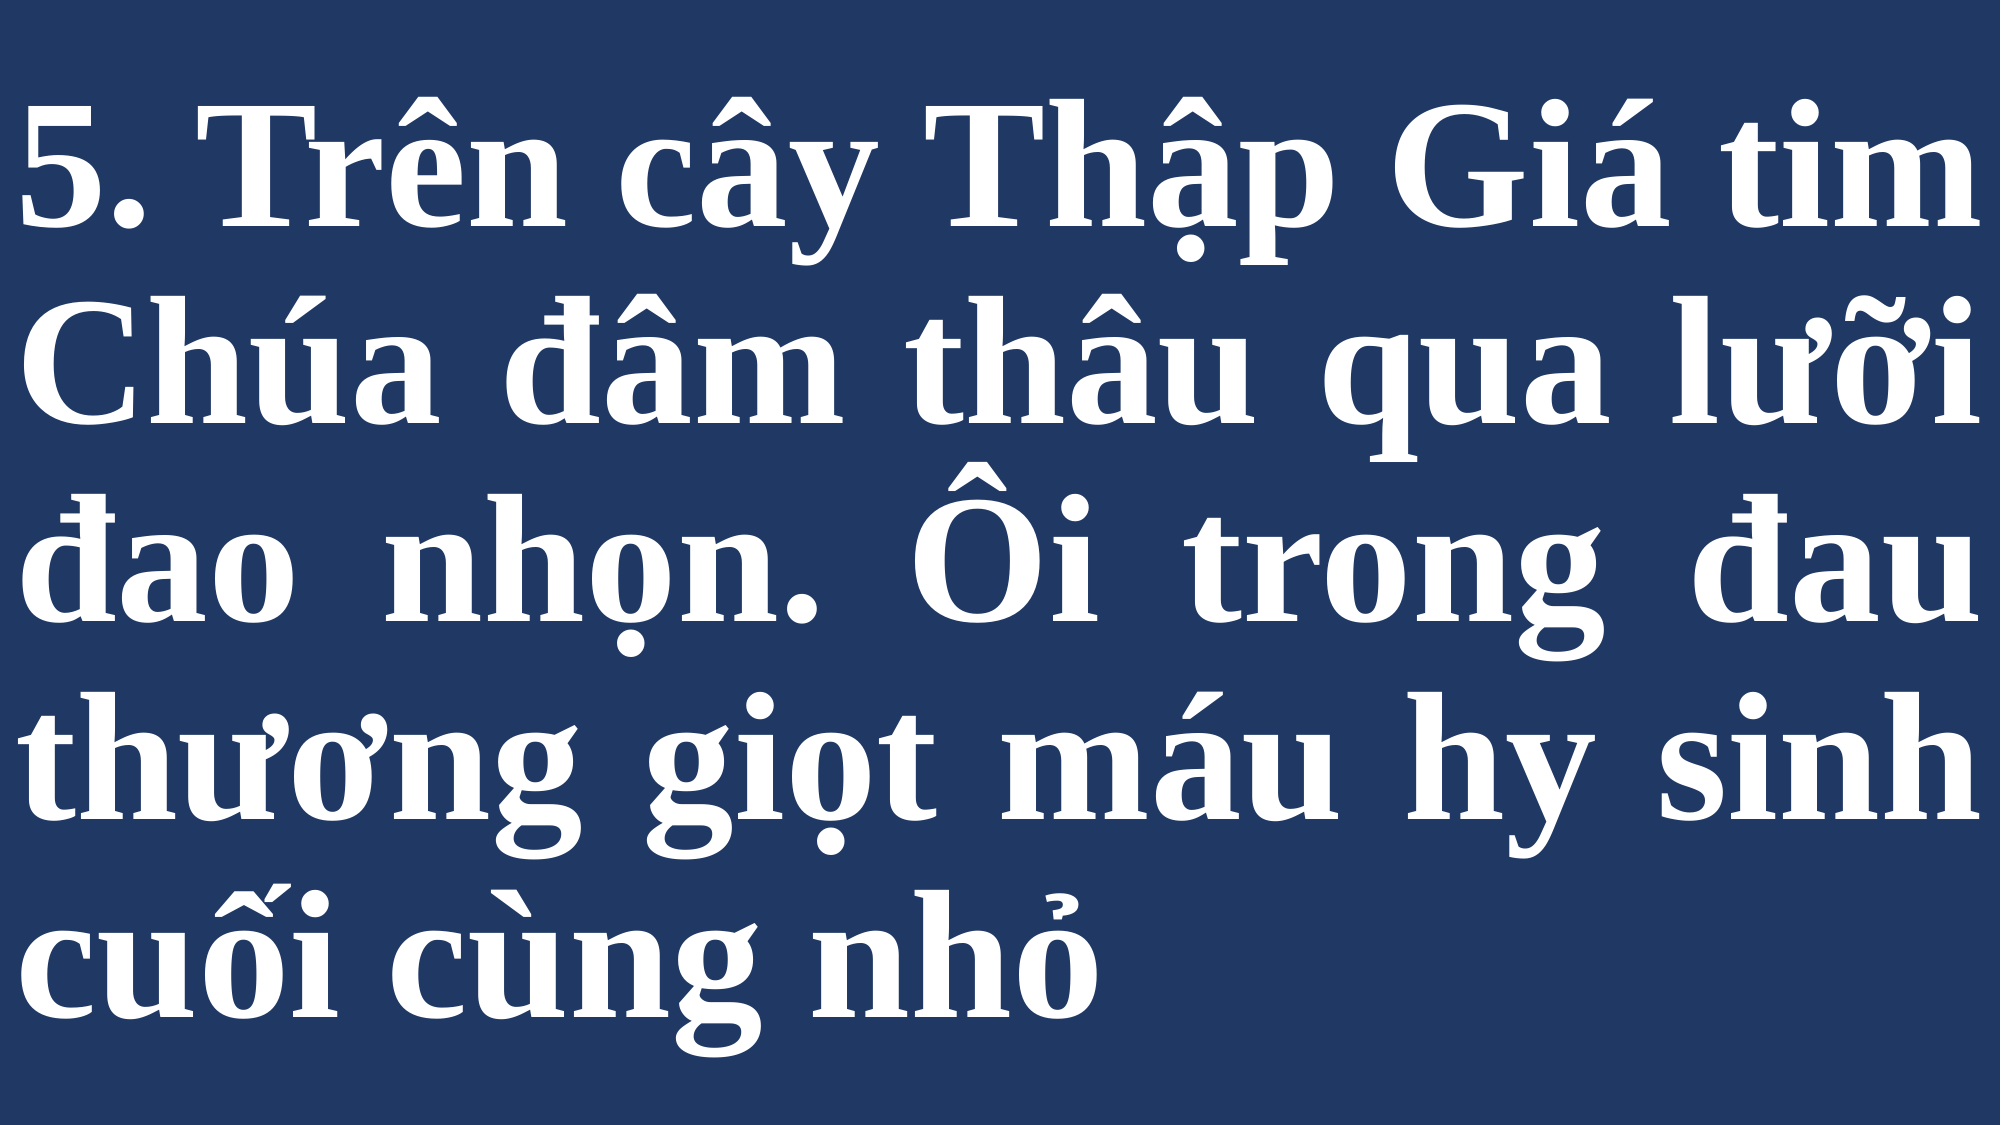

# 5. Trên cây Thập Giá tim Chúa đâm thâu qua lưỡi đao nhọn. Ôi trong đau thương giọt máu hy sinh cuối cùng nhỏ